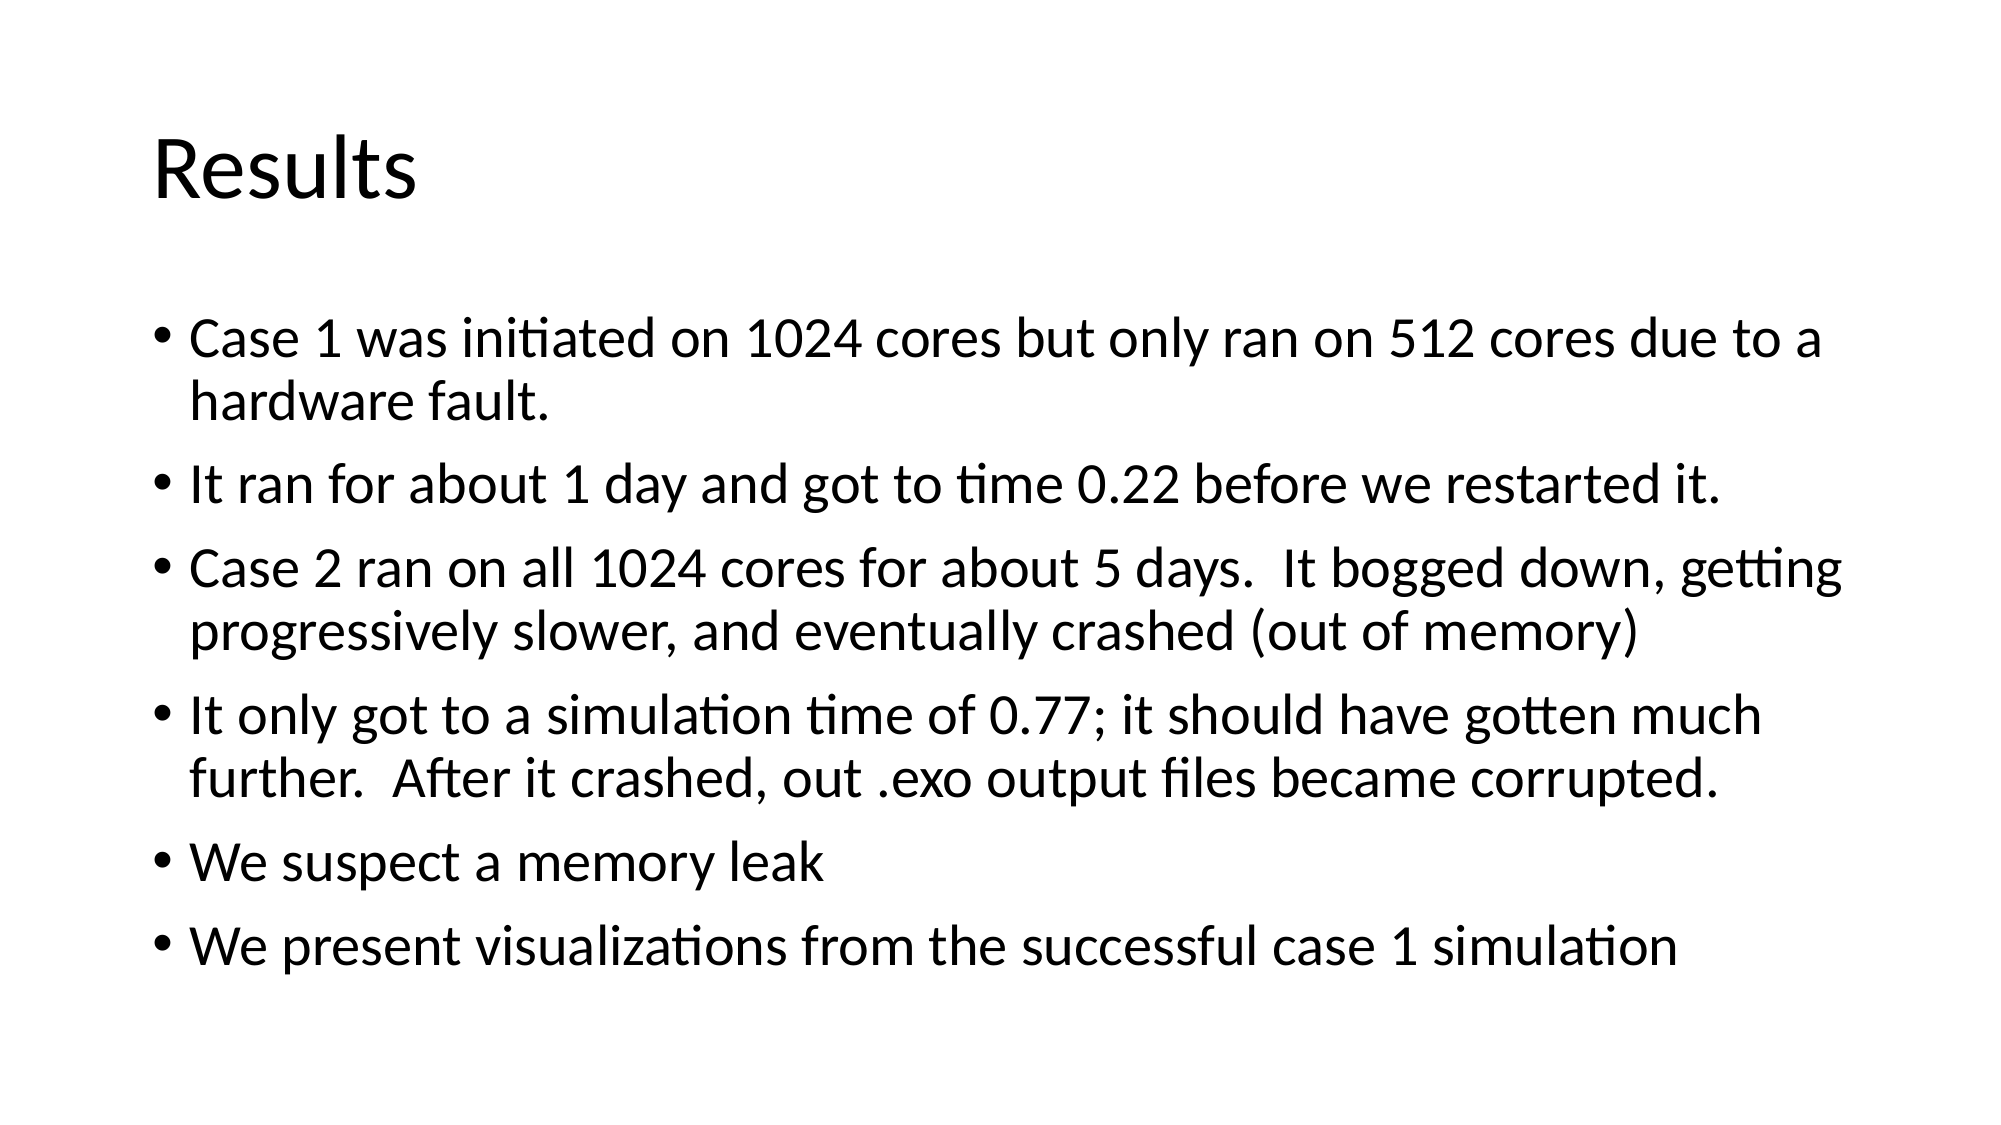

# Results
Case 1 was initiated on 1024 cores but only ran on 512 cores due to a hardware fault.
It ran for about 1 day and got to time 0.22 before we restarted it.
Case 2 ran on all 1024 cores for about 5 days.  It bogged down, getting progressively slower, and eventually crashed (out of memory)
It only got to a simulation time of 0.77; it should have gotten much further.  After it crashed, out .exo output files became corrupted.
We suspect a memory leak
We present visualizations from the successful case 1 simulation